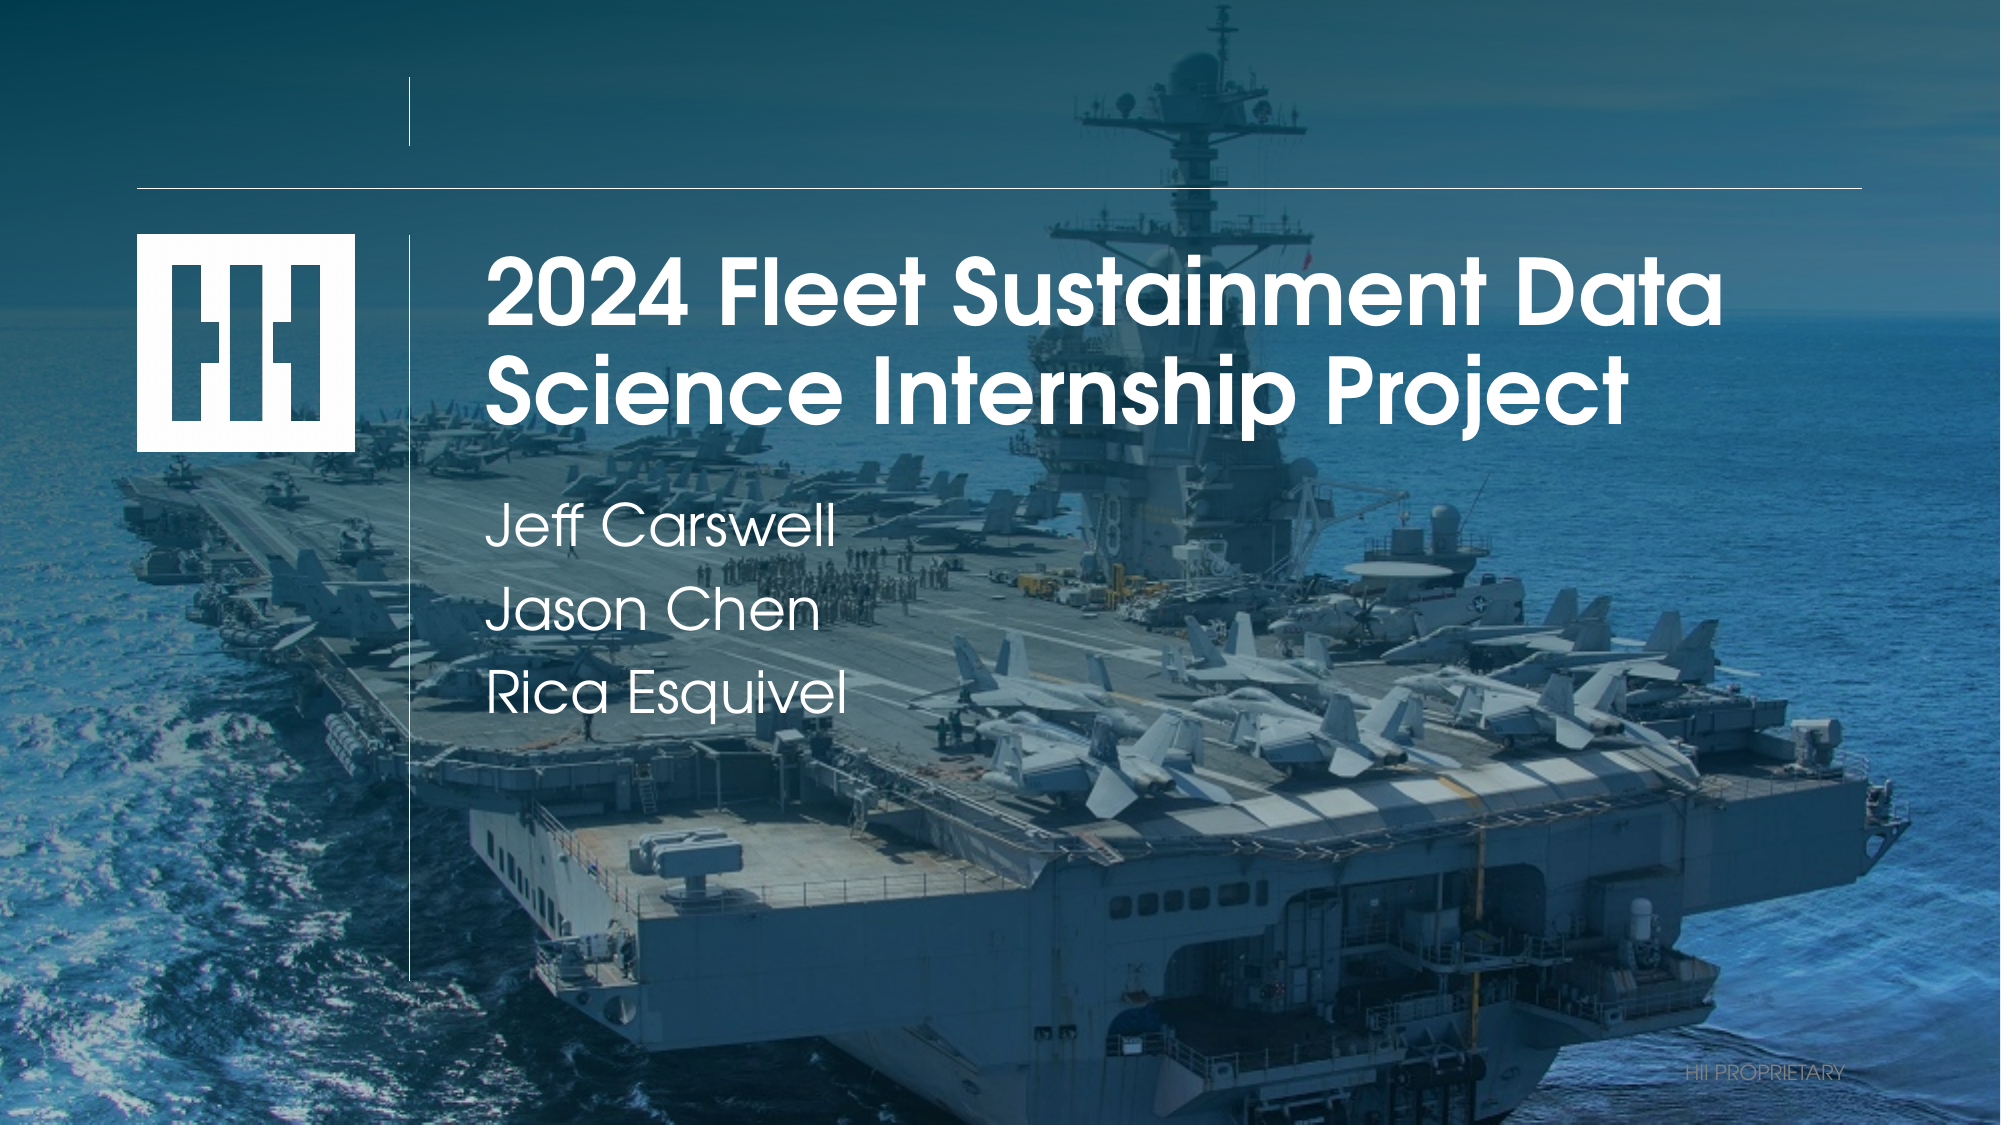

# 2024 Fleet Sustainment Data Science Internship Project
Jeff Carswell
Jason Chen
Rica Esquivel